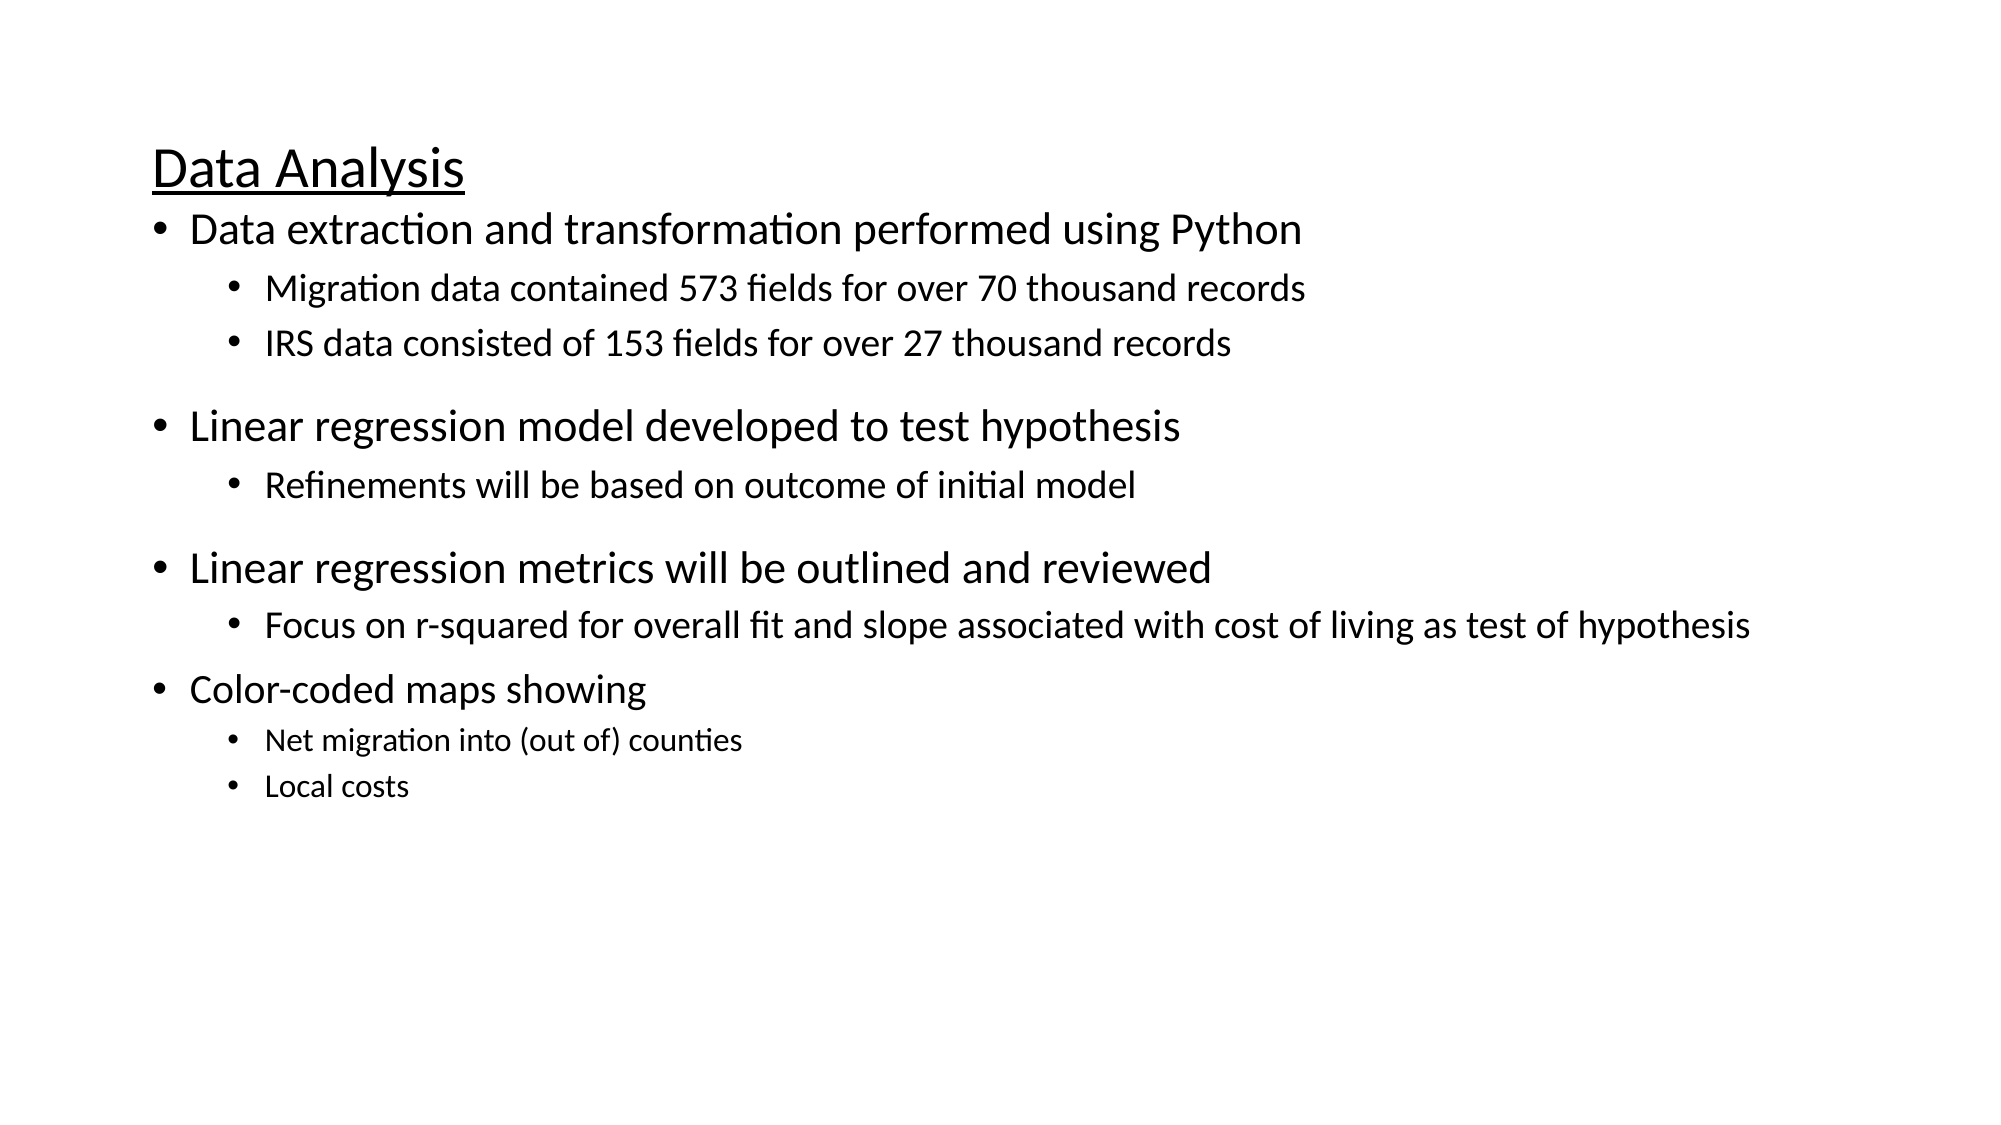

# Data Analysis
Data extraction and transformation performed using Python
Migration data contained 573 fields for over 70 thousand records
IRS data consisted of 153 fields for over 27 thousand records
Linear regression model developed to test hypothesis
Refinements will be based on outcome of initial model
Linear regression metrics will be outlined and reviewed
Focus on r-squared for overall fit and slope associated with cost of living as test of hypothesis
Color-coded maps showing
Net migration into (out of) counties
Local costs